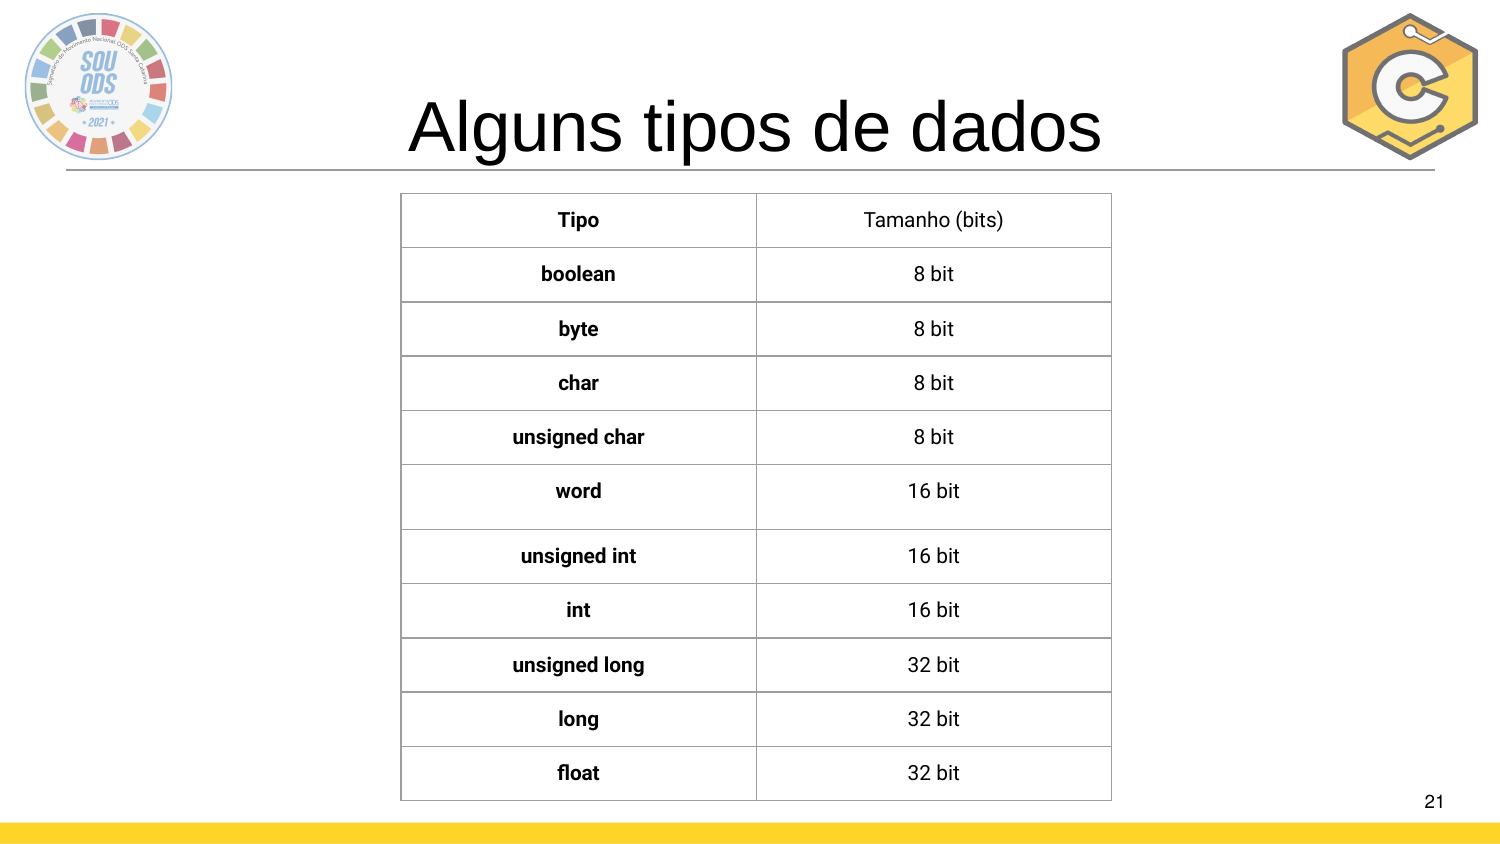

Alguns tipos de dados
| Tipo | Tamanho (bits) |
| --- | --- |
| boolean | 8 bit |
| byte | 8 bit |
| char | 8 bit |
| unsigned char | 8 bit |
| word | 16 bit |
| unsigned int | 16 bit |
| int | 16 bit |
| unsigned long | 32 bit |
| long | 32 bit |
| float | 32 bit |
21